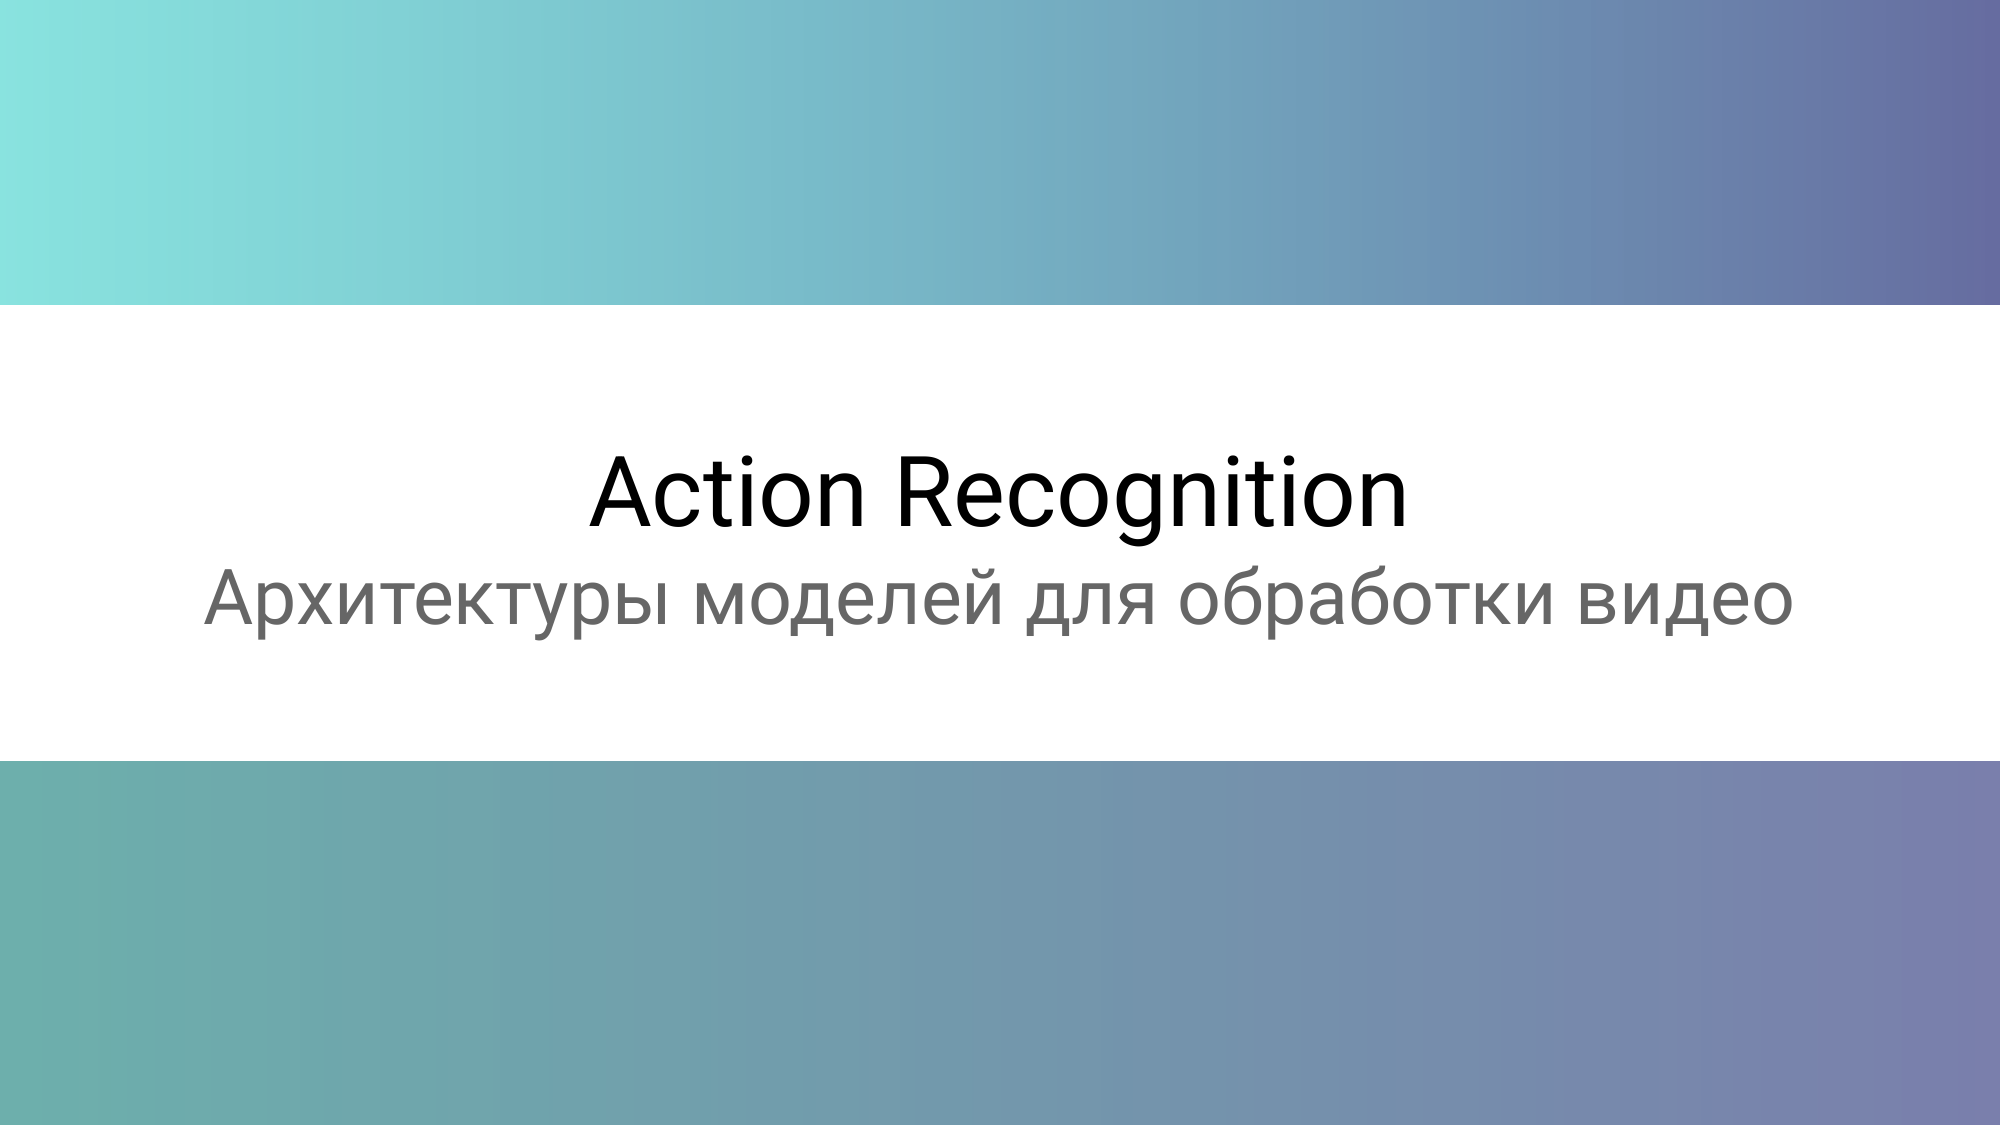

Action Recognition
Архитектуры моделей для обработки видео